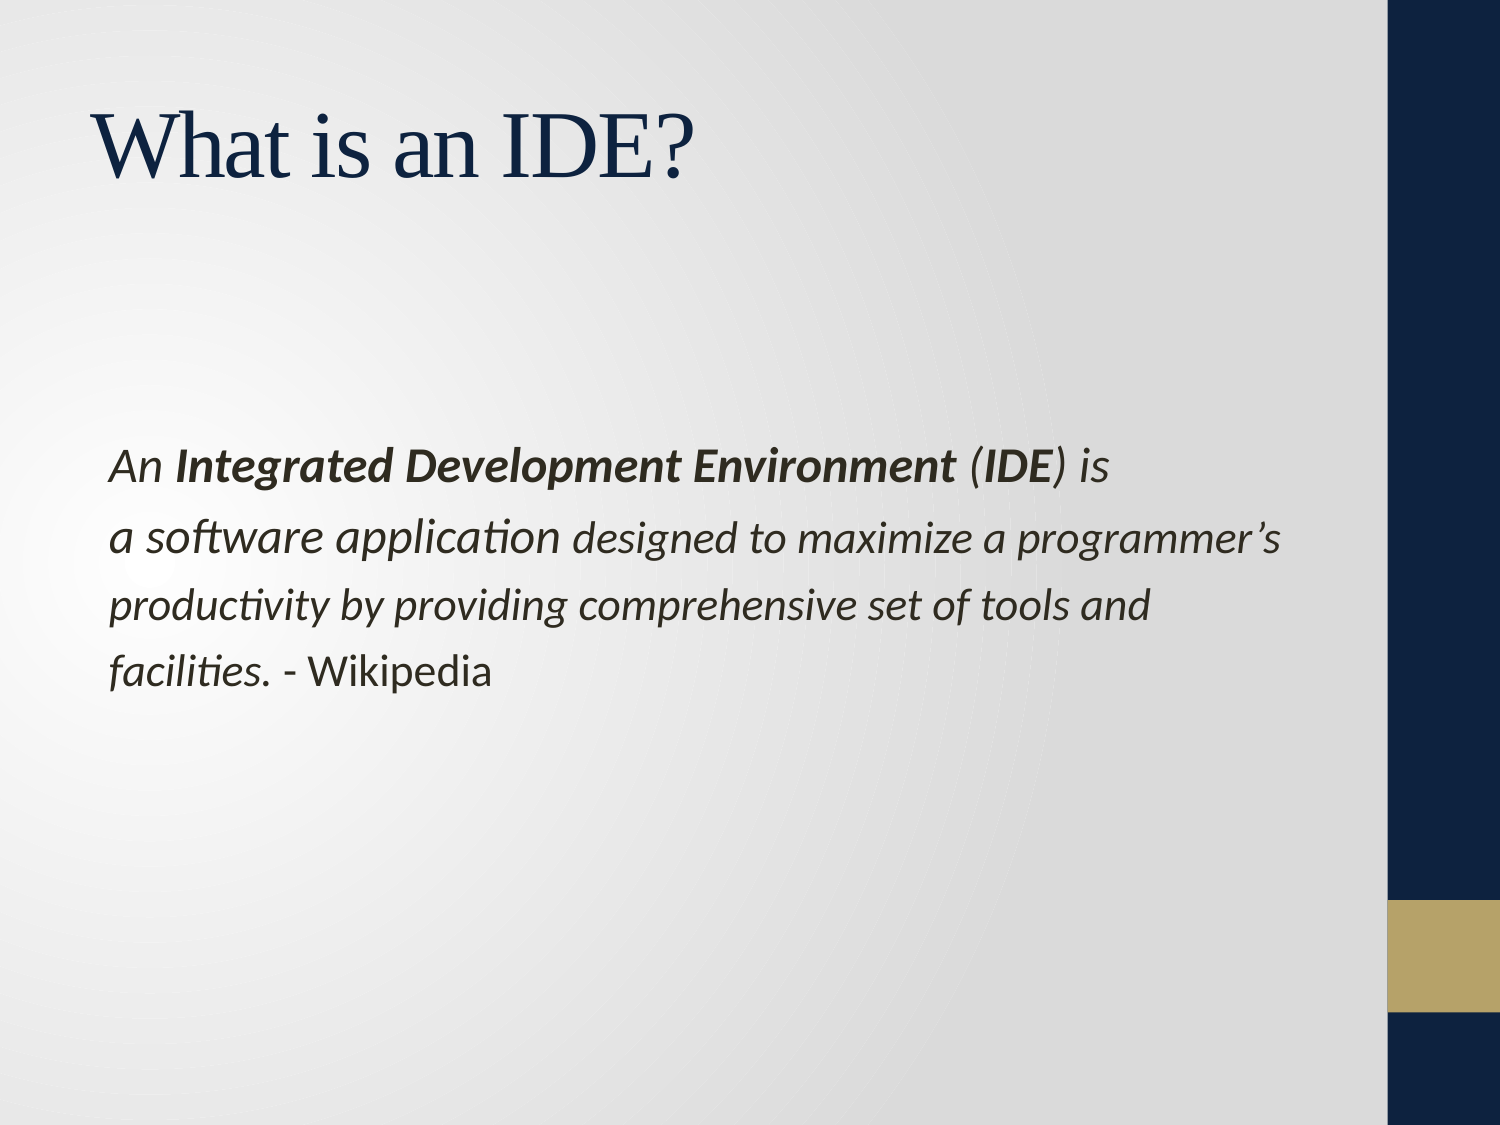

# What is an IDE?
An Integrated Development Environment (IDE) is a software application designed to maximize a programmer’s productivity by providing comprehensive set of tools and facilities. - Wikipedia